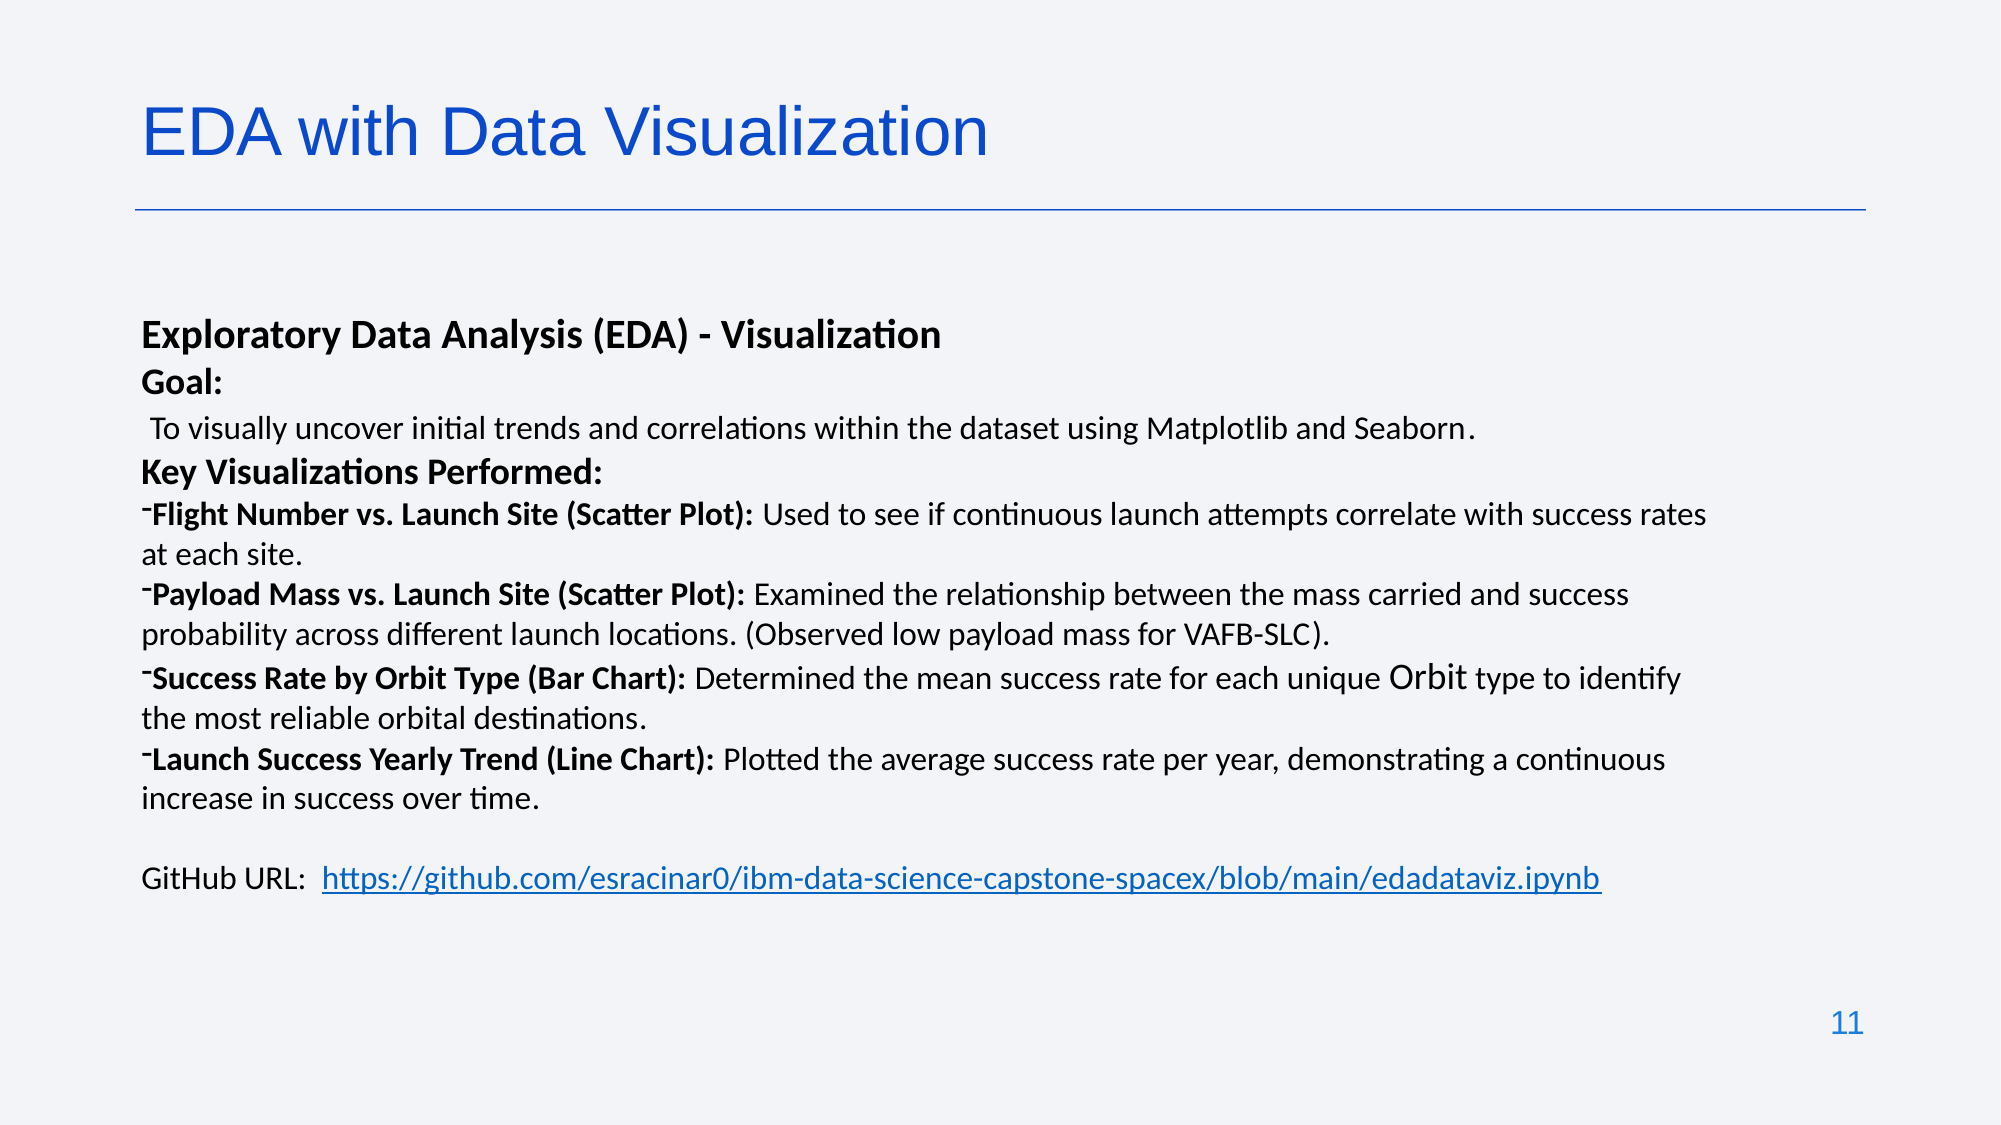

EDA with Data Visualization
Exploratory Data Analysis (EDA) - Visualization
Goal:
 To visually uncover initial trends and correlations within the dataset using Matplotlib and Seaborn.
Key Visualizations Performed:
Flight Number vs. Launch Site (Scatter Plot): Used to see if continuous launch attempts correlate with success rates at each site.
Payload Mass vs. Launch Site (Scatter Plot): Examined the relationship between the mass carried and success probability across different launch locations. (Observed low payload mass for VAFB-SLC).
Success Rate by Orbit Type (Bar Chart): Determined the mean success rate for each unique Orbit type to identify the most reliable orbital destinations.
Launch Success Yearly Trend (Line Chart): Plotted the average success rate per year, demonstrating a continuous increase in success over time.

GitHub URL:  https://github.com/esracinar0/ibm-data-science-capstone-spacex/blob/main/edadataviz.ipynb
11